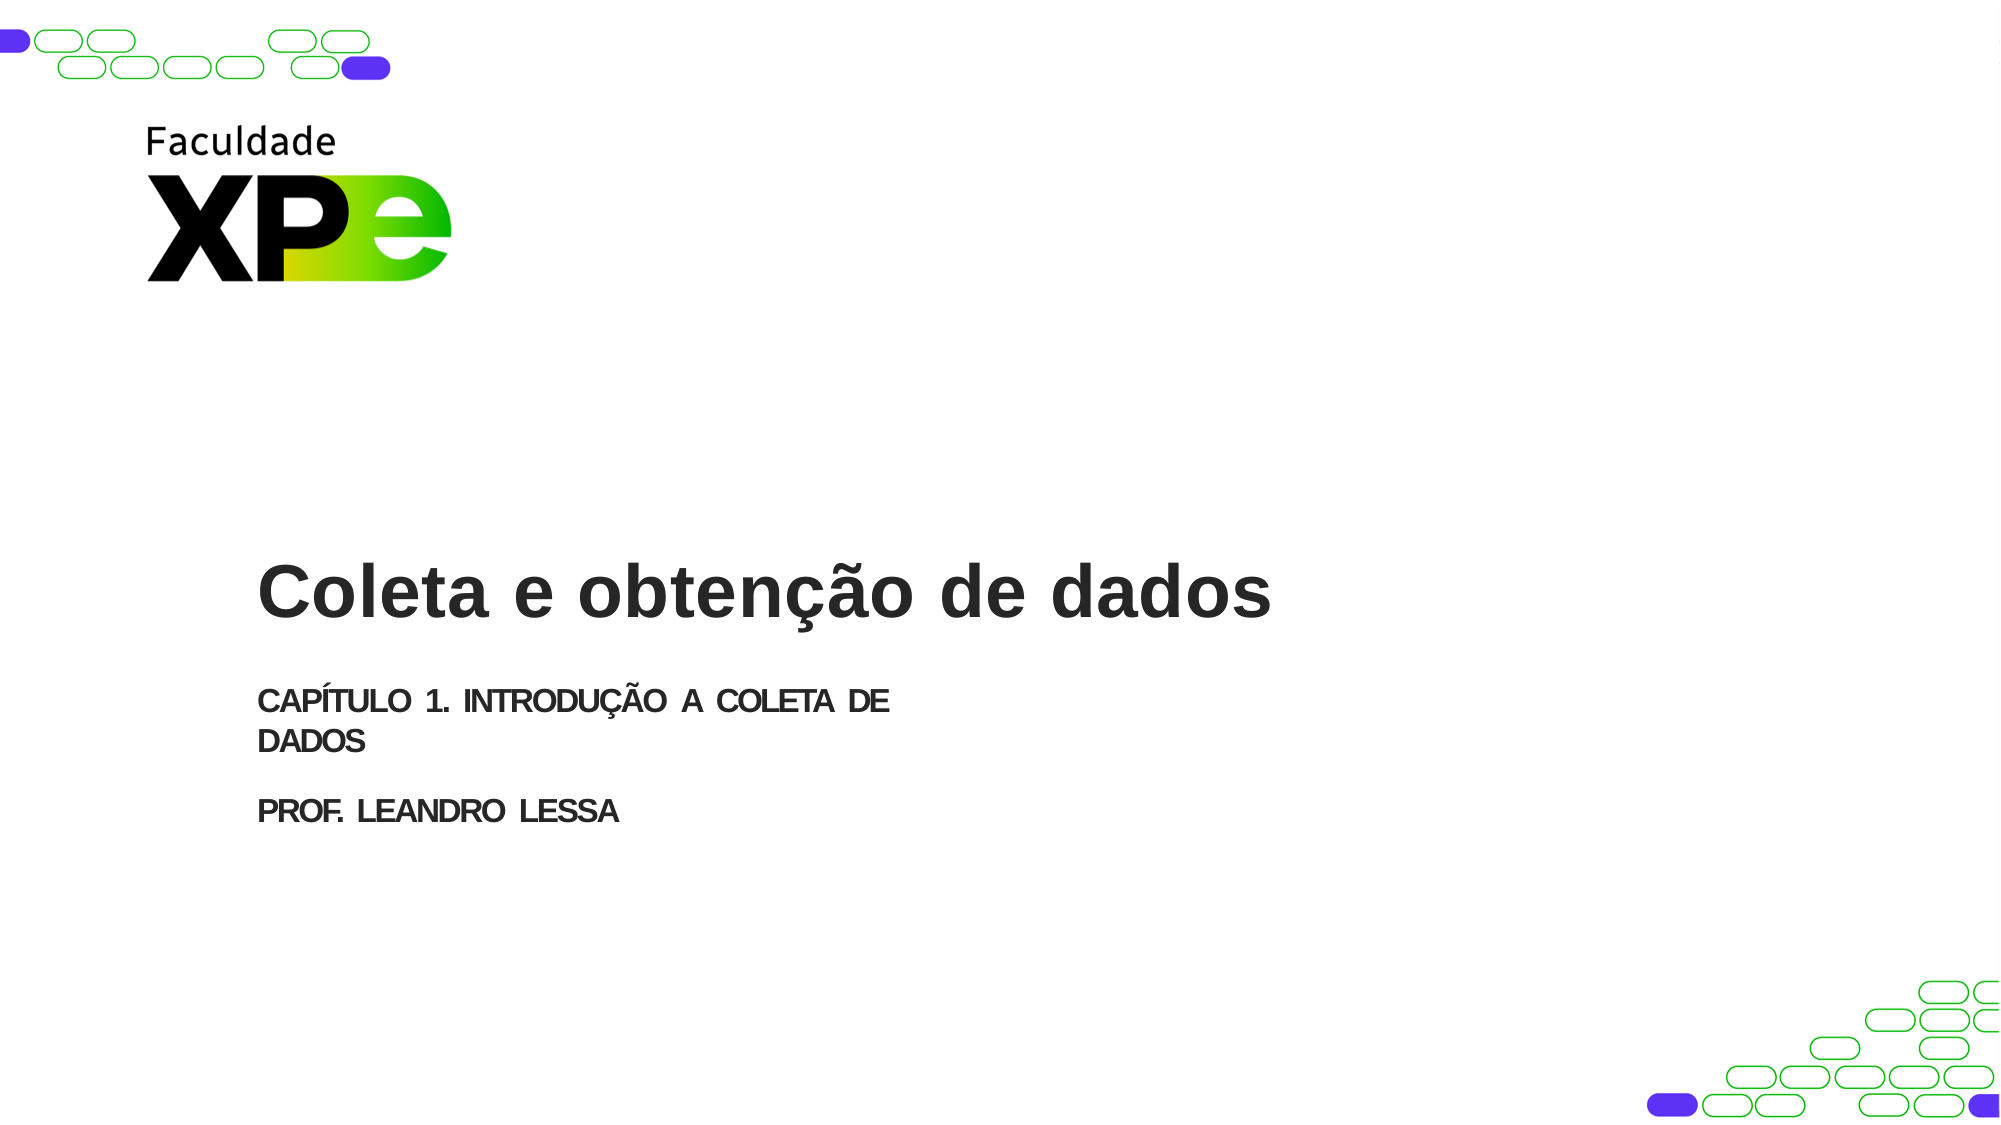

Coleta e obtenção de dados
CAPÍTULO 1. INTRODUÇÃO A COLETA DE DADOS
PROF. LEANDRO LESSA